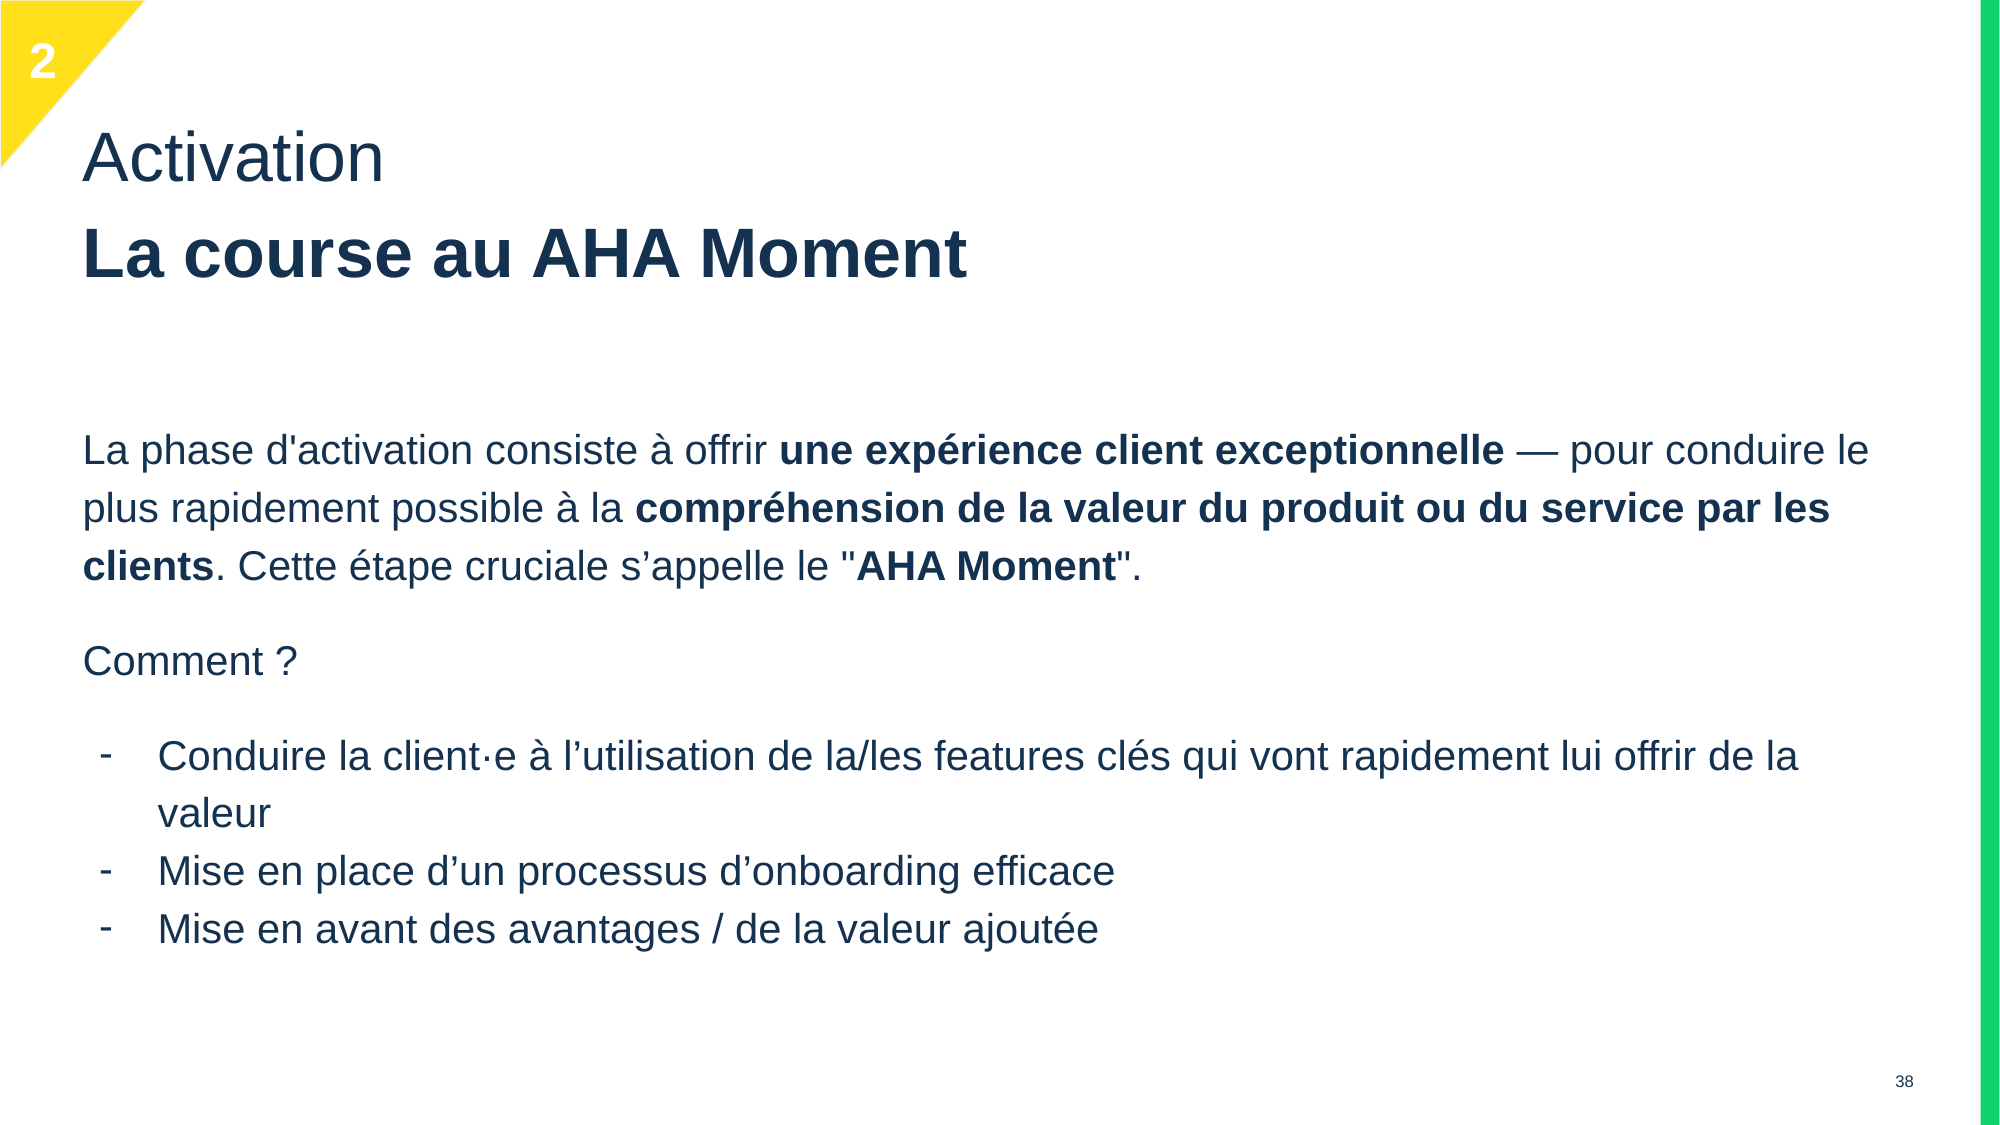

2
# Activation La course au AHA Moment
La phase d'activation consiste à offrir une expérience client exceptionnelle — pour conduire le plus rapidement possible à la compréhension de la valeur du produit ou du service par les clients. Cette étape cruciale s’appelle le "AHA Moment".
Comment ?
Conduire la client·e à l’utilisation de la/les features clés qui vont rapidement lui offrir de la valeur
Mise en place d’un processus d’onboarding efficace
Mise en avant des avantages / de la valeur ajoutée
38